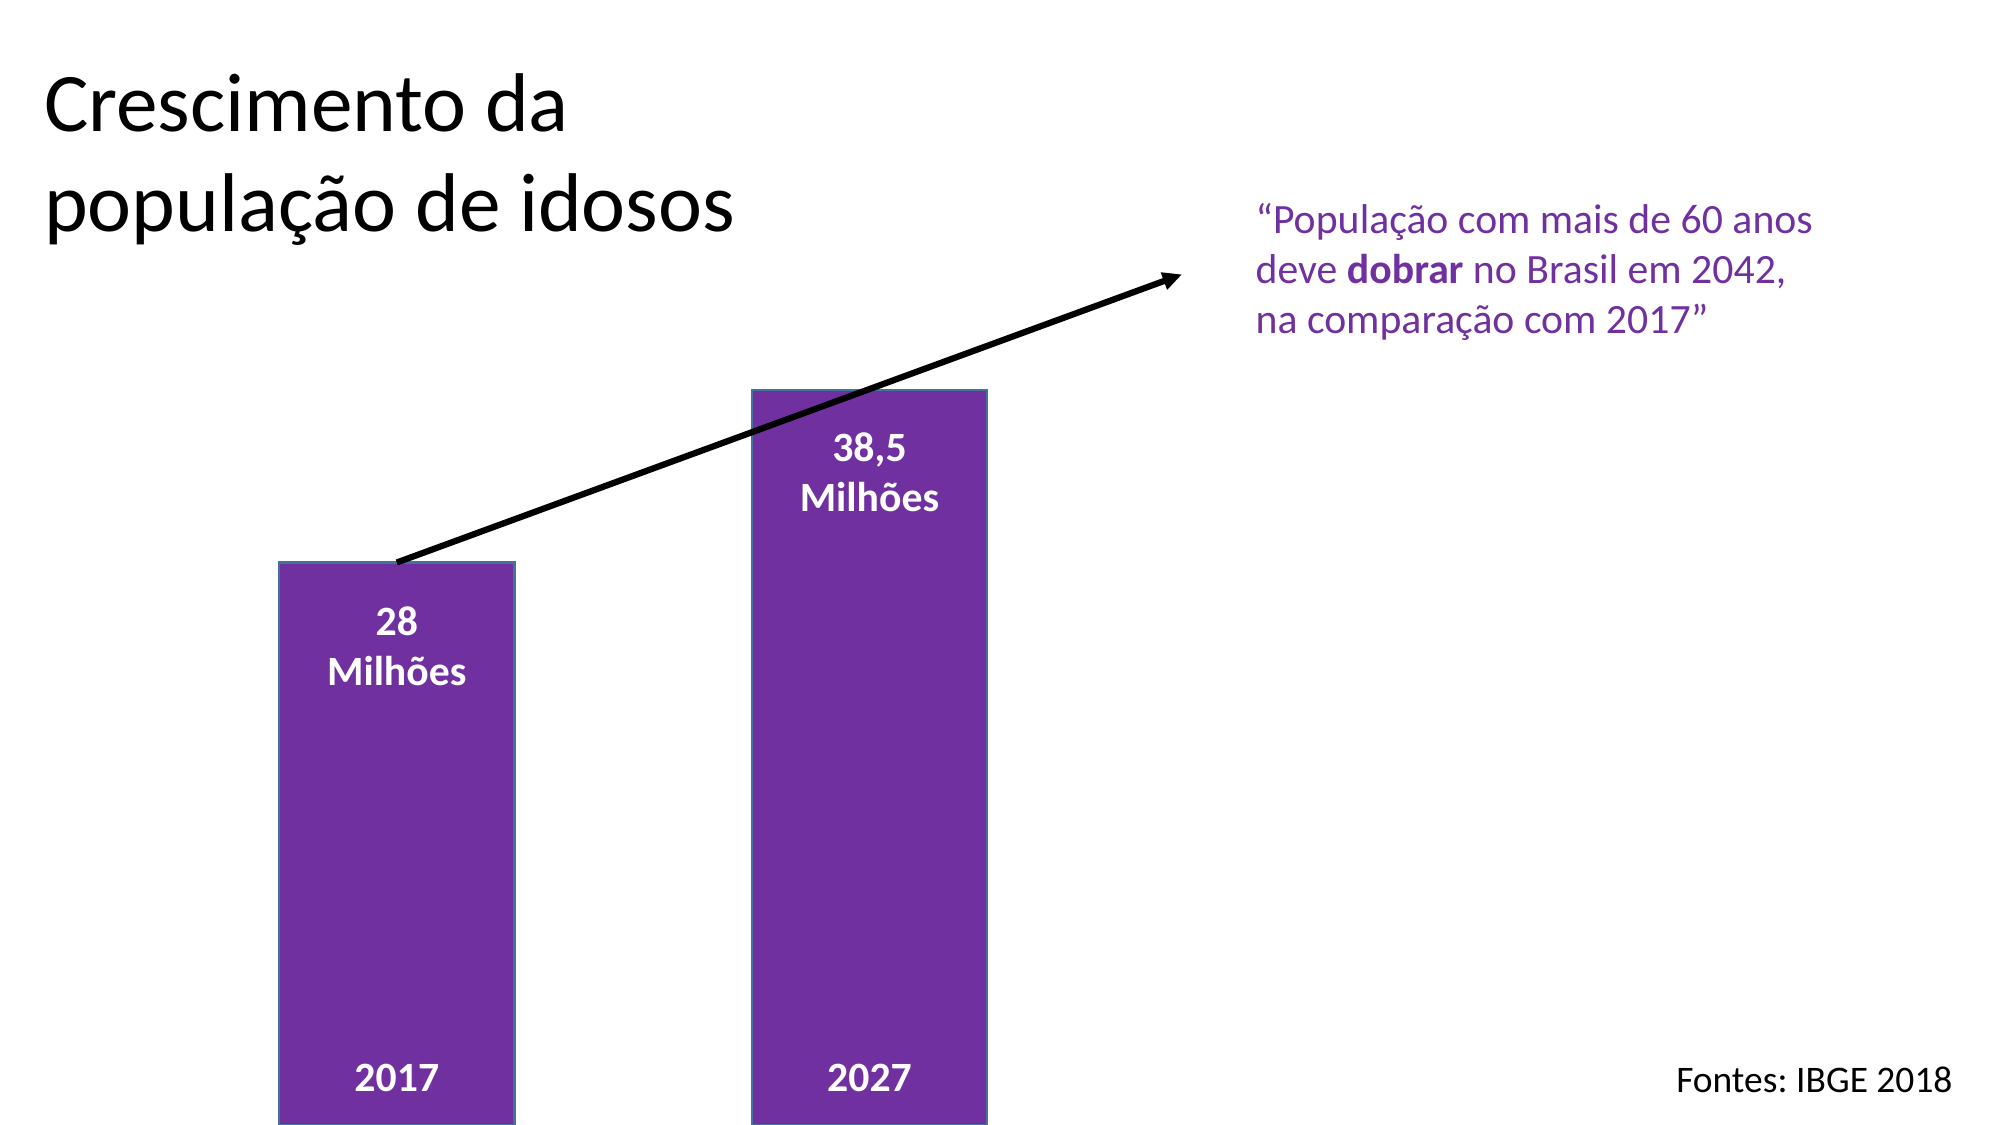

Crescimento da população de idosos
“População com mais de 60 anos deve dobrar no Brasil em 2042, na comparação com 2017”

38,5 Milhões

28 Milhões
2017
2027
Fontes: IBGE 2018